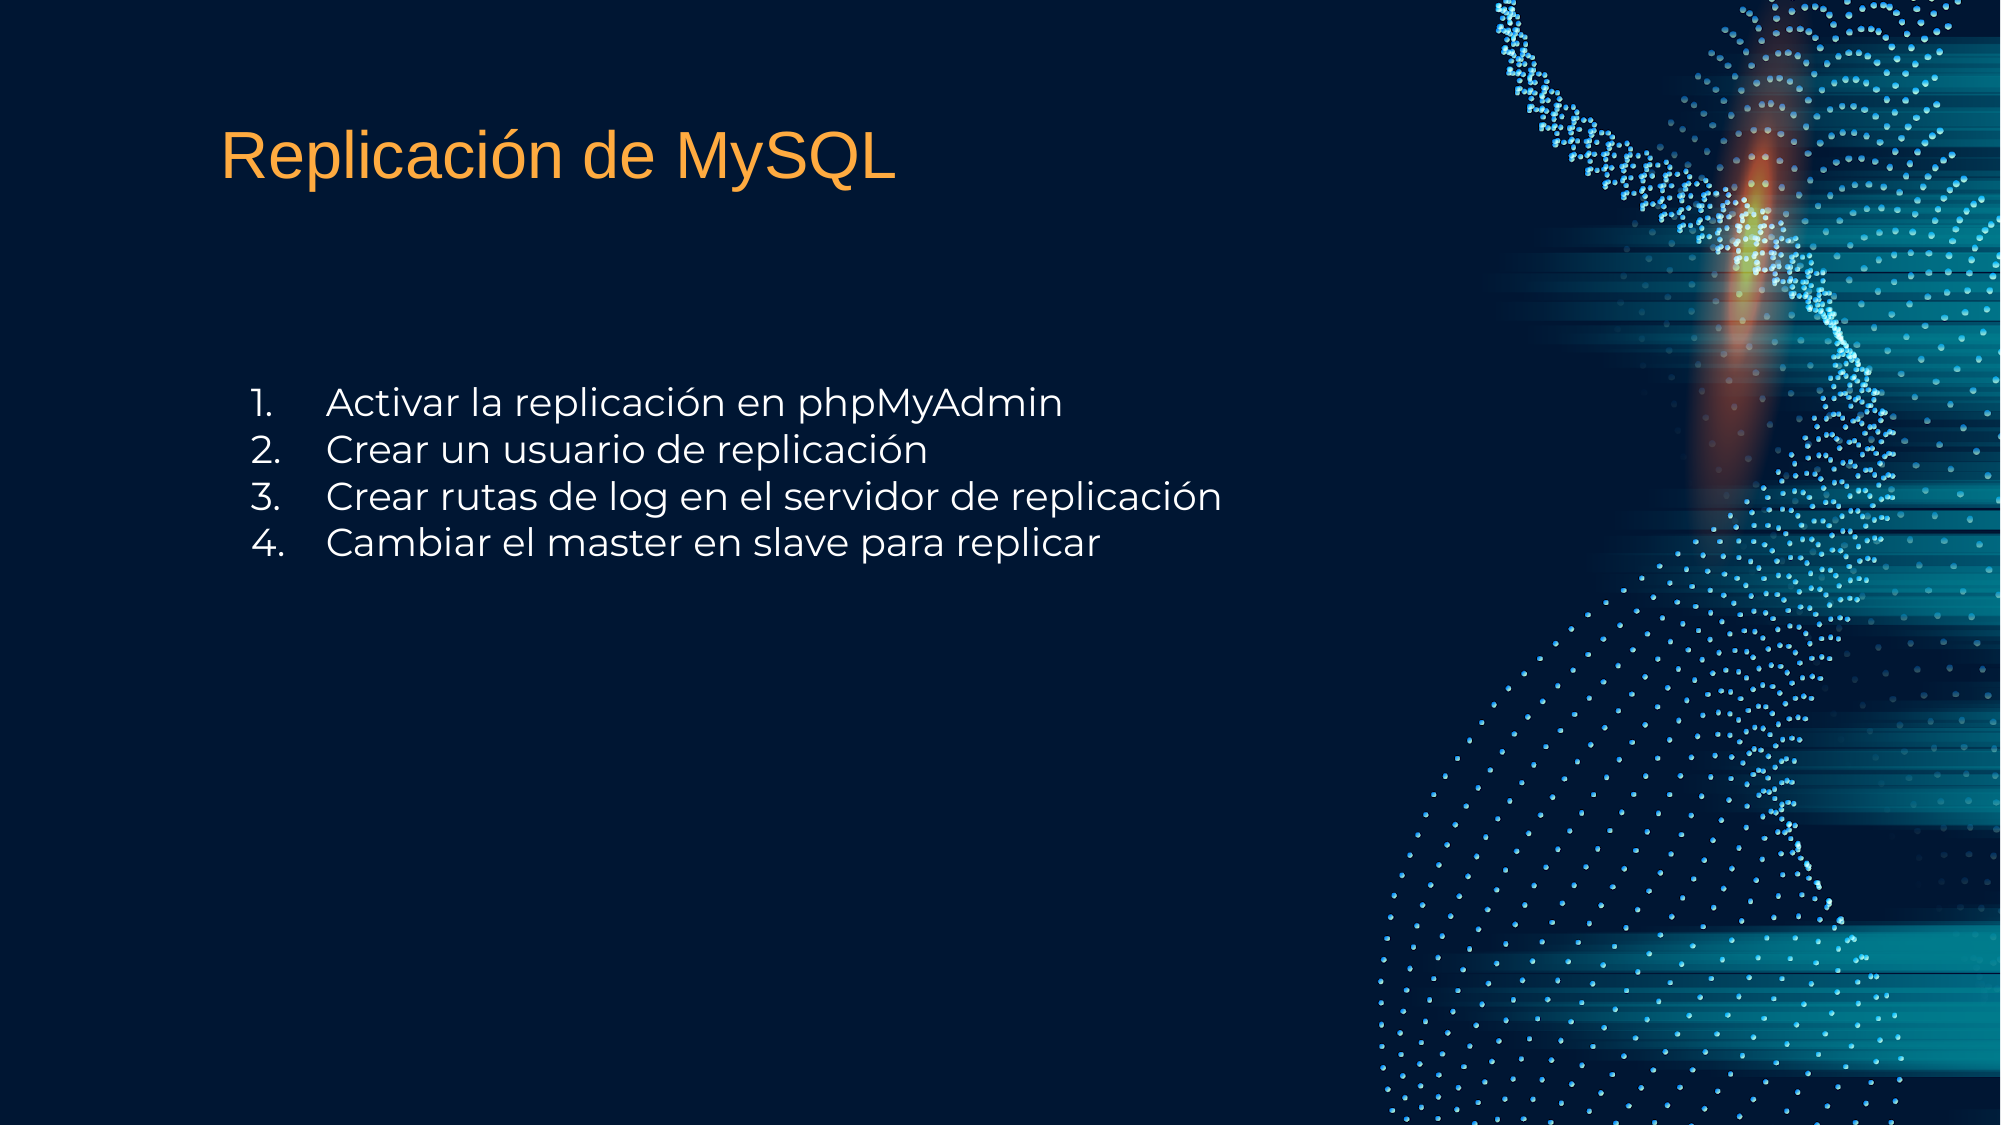

# Replicación de MySQL
Activar la replicación en phpMyAdmin
Crear un usuario de replicación
Crear rutas de log en el servidor de replicación
Cambiar el master en slave para replicar